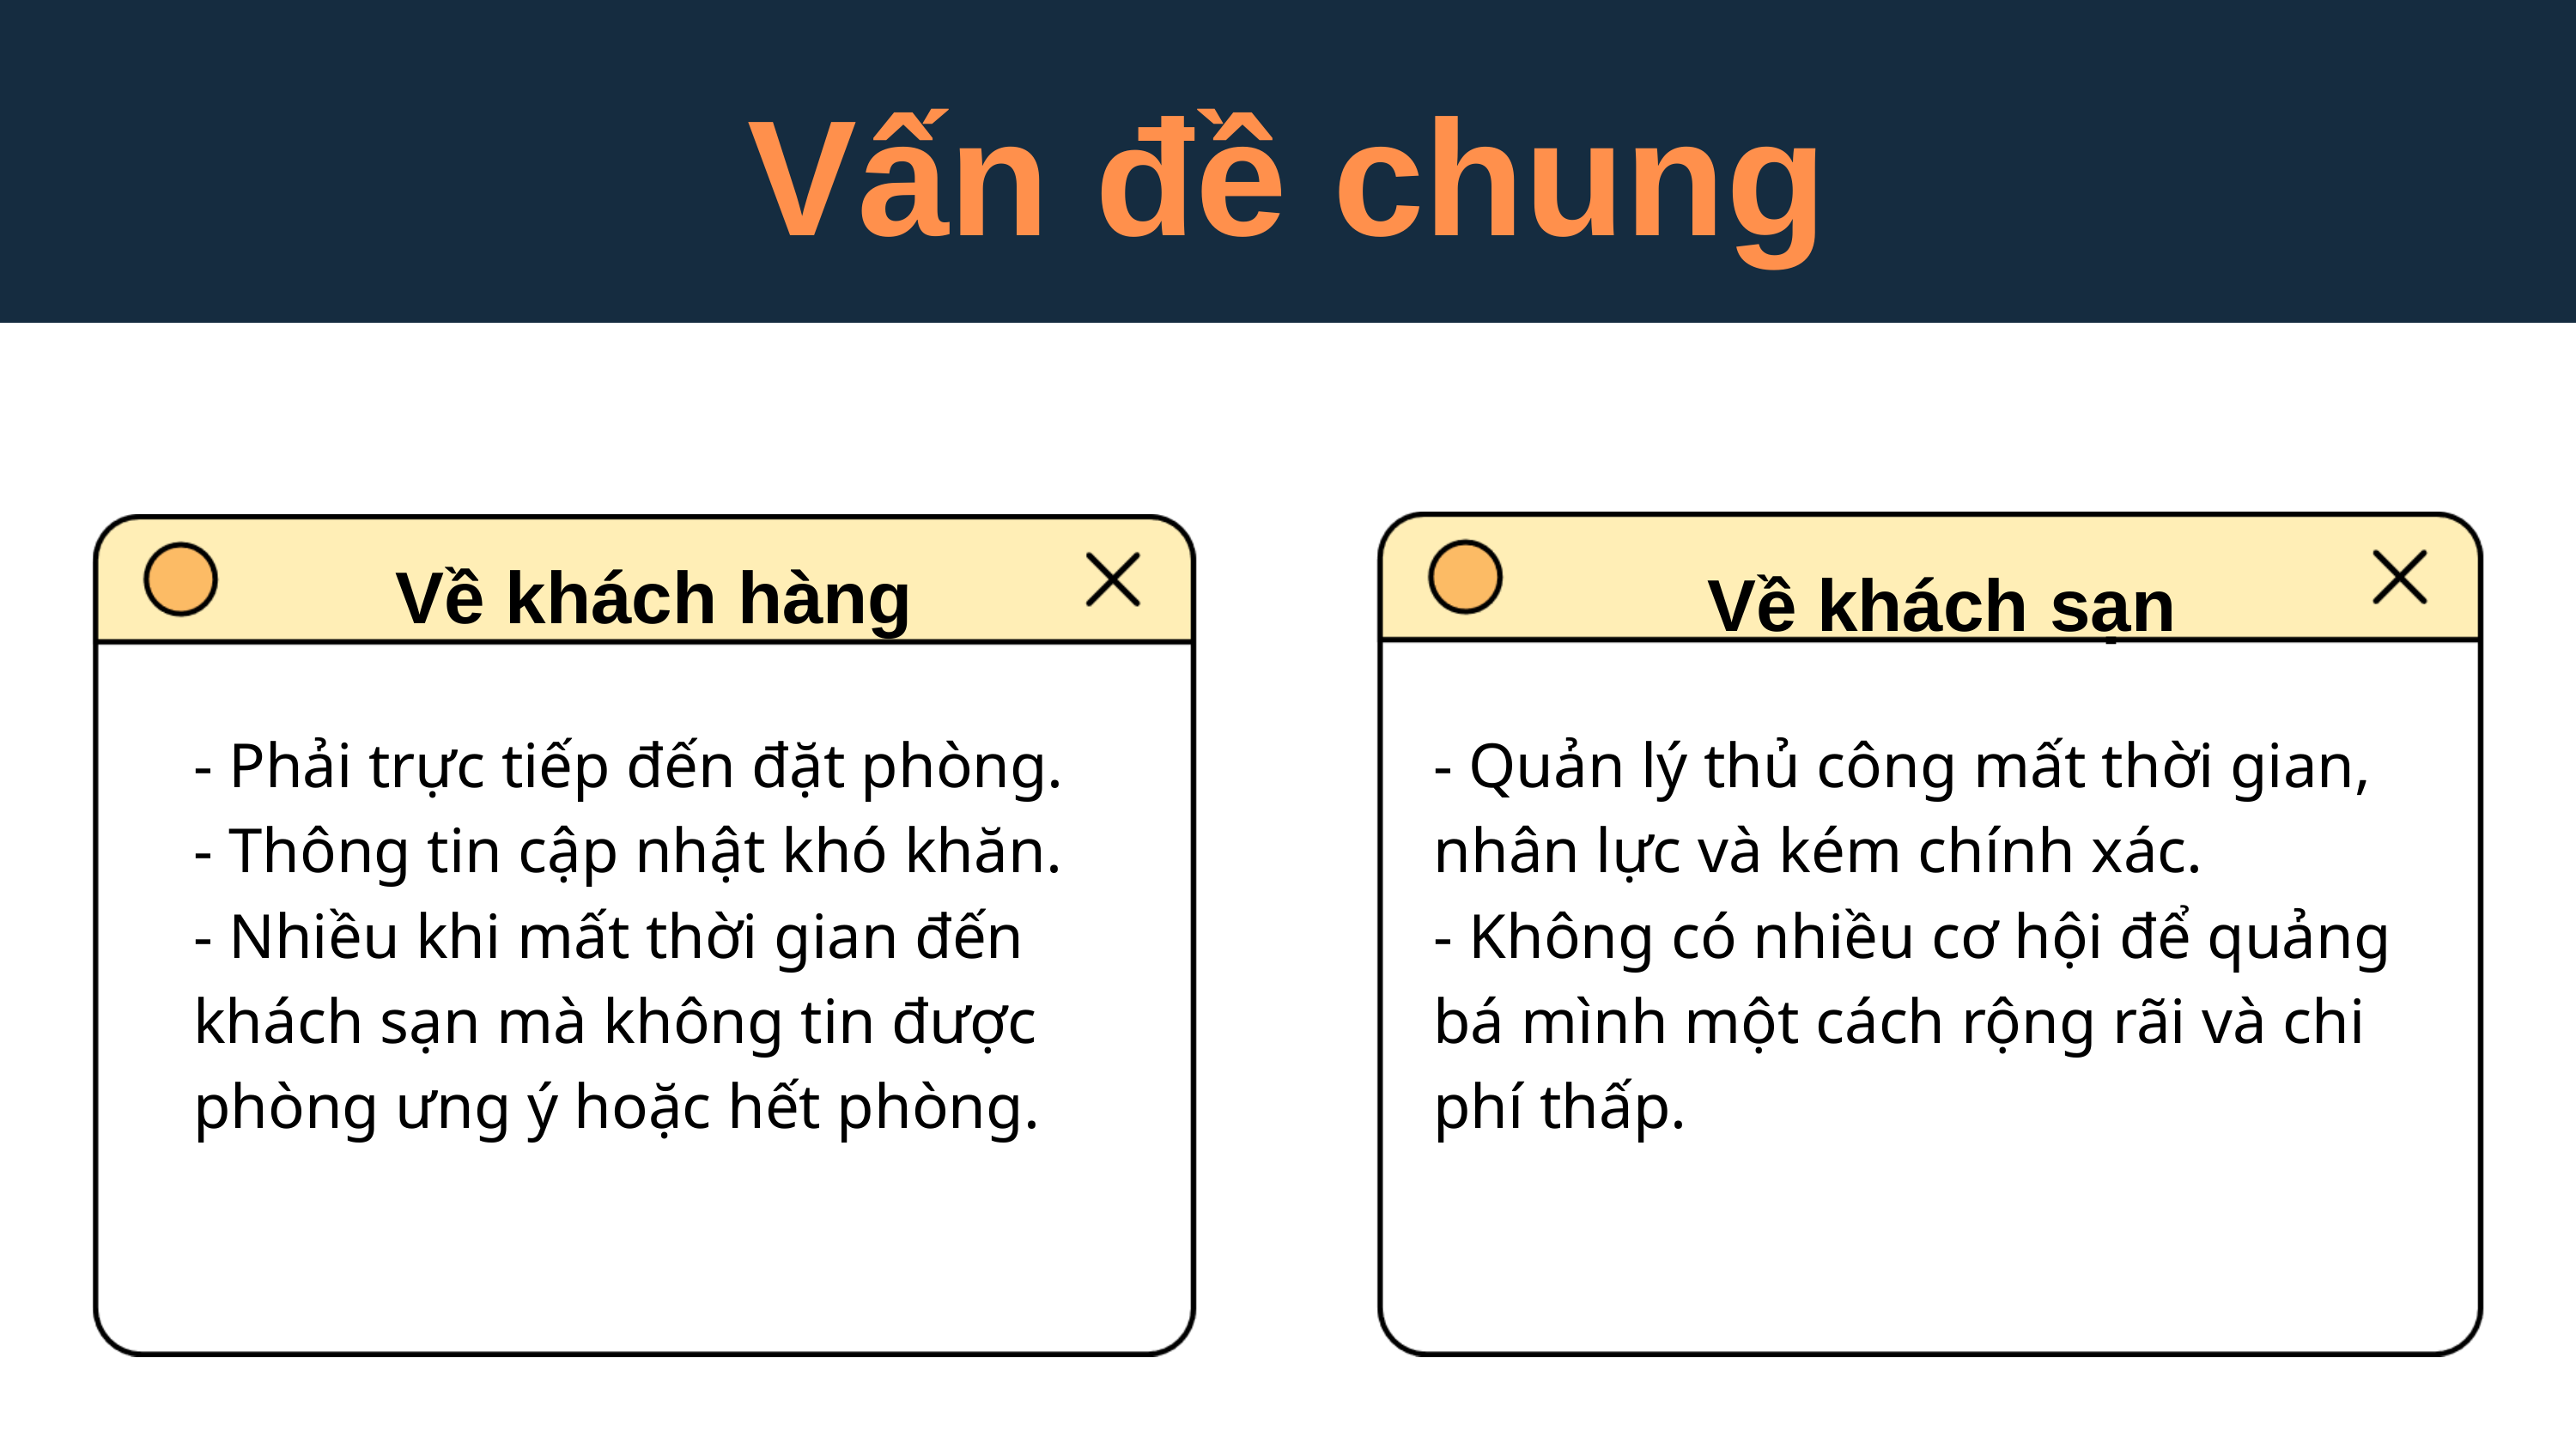

Vấn đề chung

Về khách hàng
Về khách sạn
- Phải trực tiếp đến đặt phòng.
- Thông tin cập nhật khó khăn.
- Nhiều khi mất thời gian đến khách sạn mà không tin được phòng ưng ý hoặc hết phòng.

- Quản lý thủ công mất thời gian, nhân lực và kém chính xác.
- Không có nhiều cơ hội để quảng bá mình một cách rộng rãi và chi phí thấp.